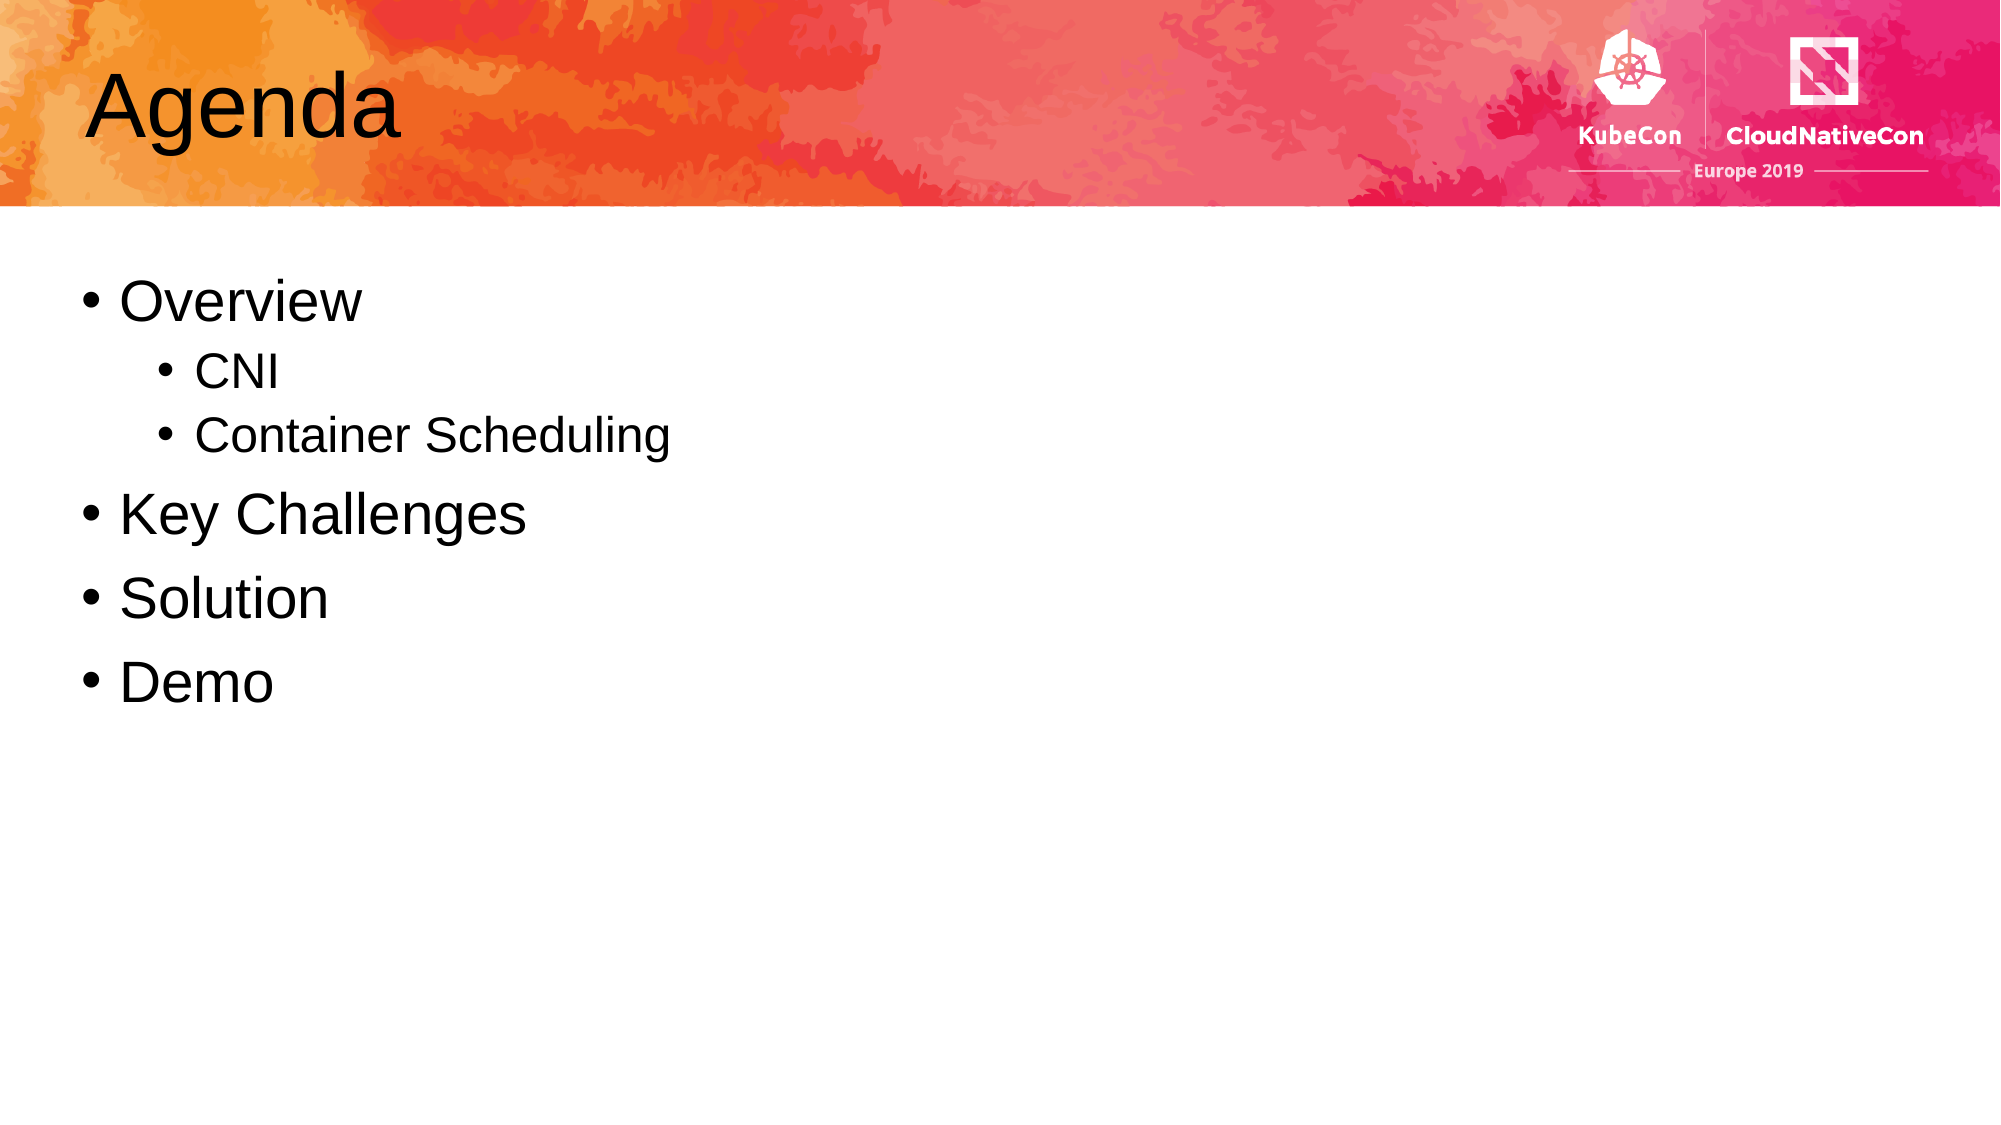

# Agenda
Overview
CNI
Container Scheduling
Key Challenges
Solution
Demo